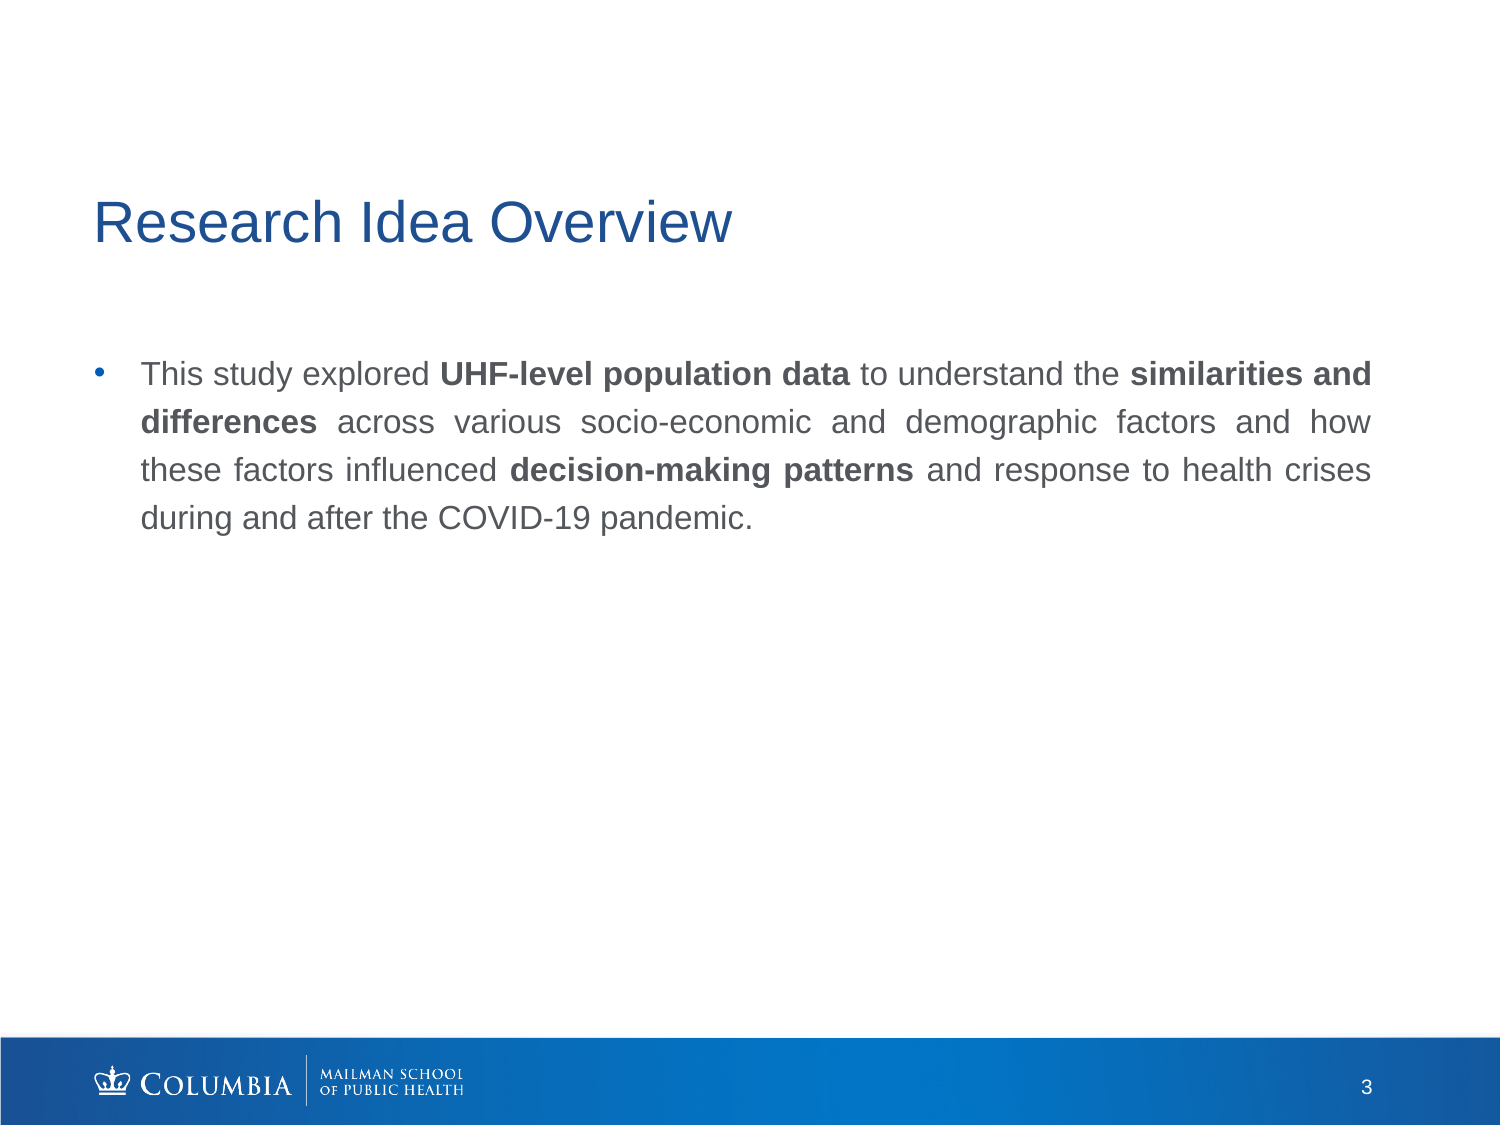

# Research Idea Overview

This study explored UHF-level population data to understand the similarities and differences across various socio-economic and demographic factors and how these factors influenced decision-making patterns and response to health crises during and after the COVID-19 pandemic.
3